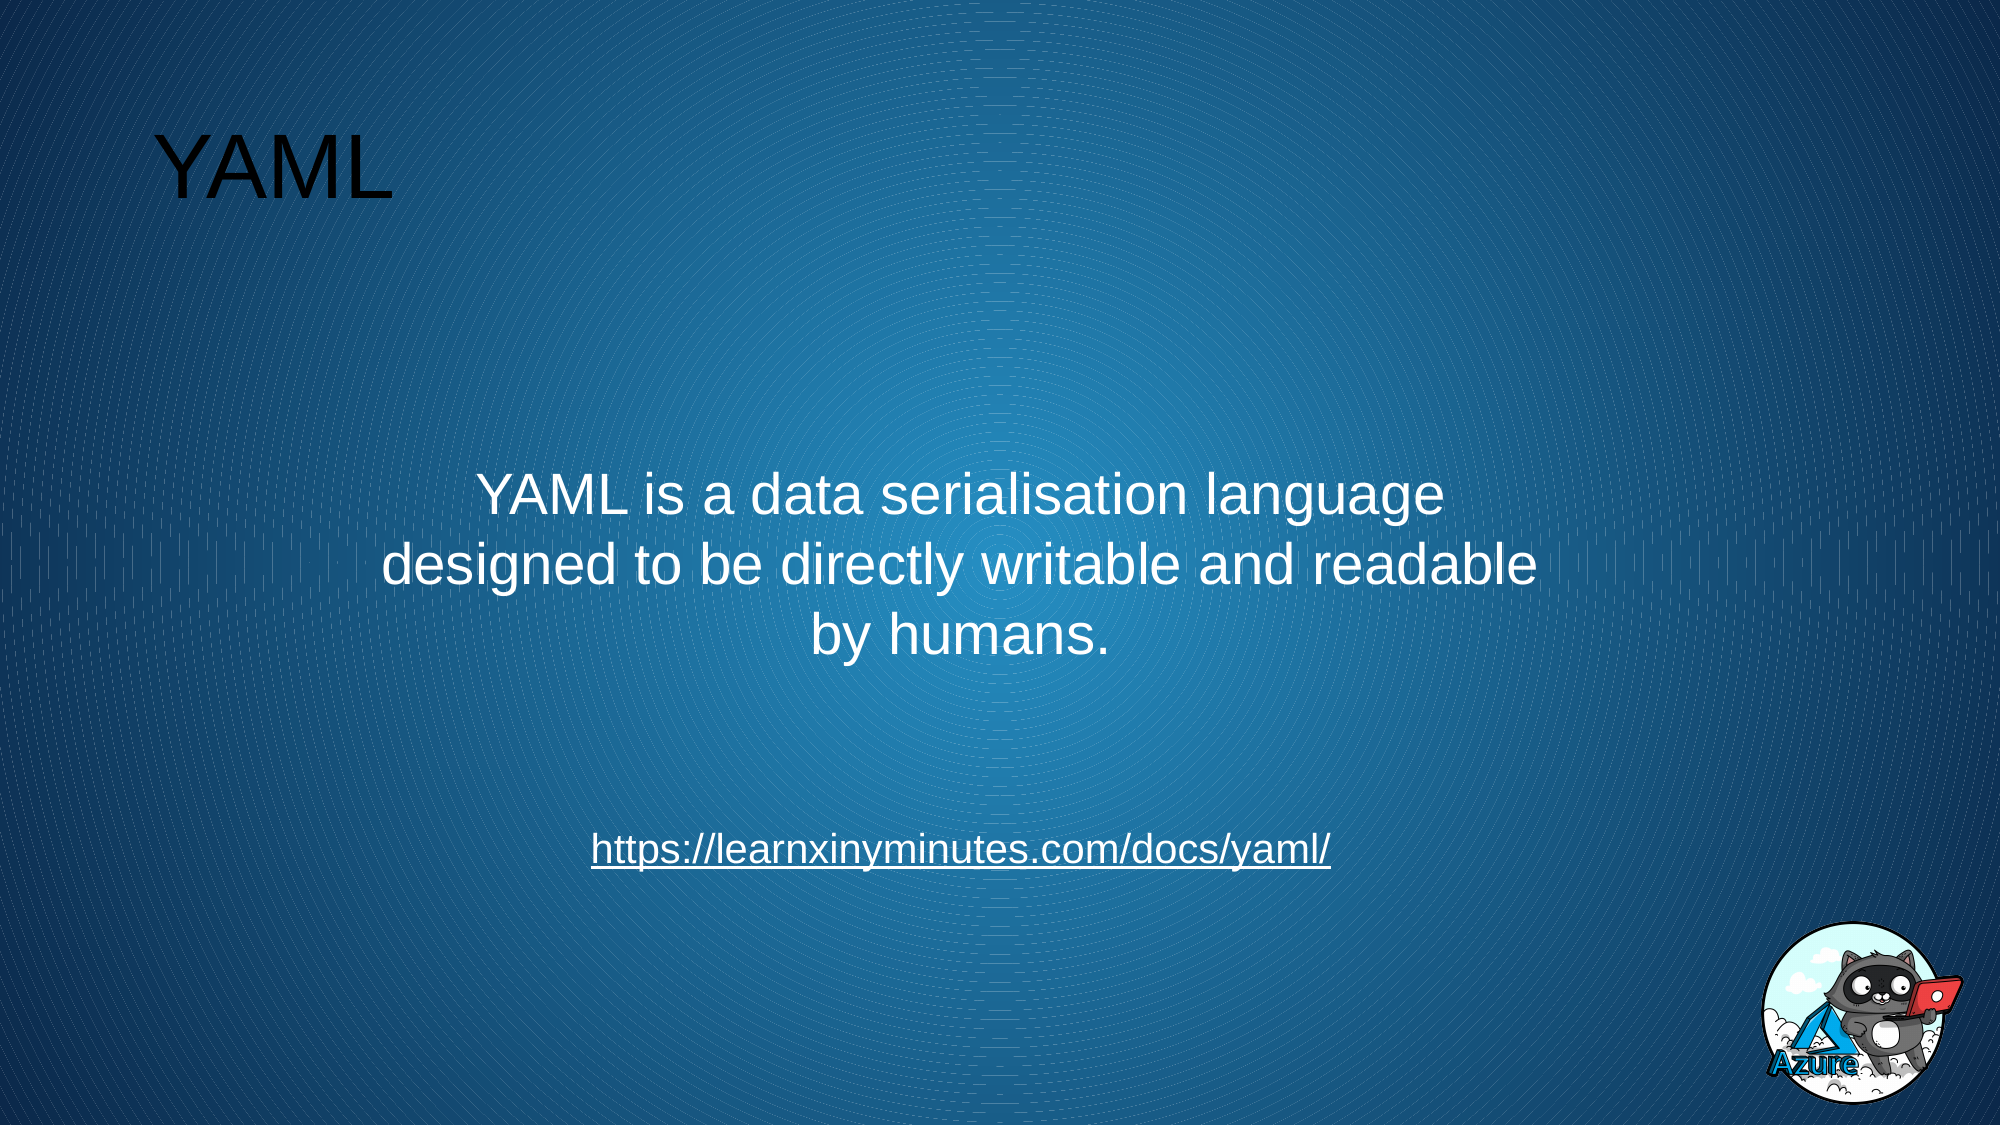

# YAML
YAML is a data serialisation language designed to be directly writable and readable by humans.
https://learnxinyminutes.com/docs/yaml/